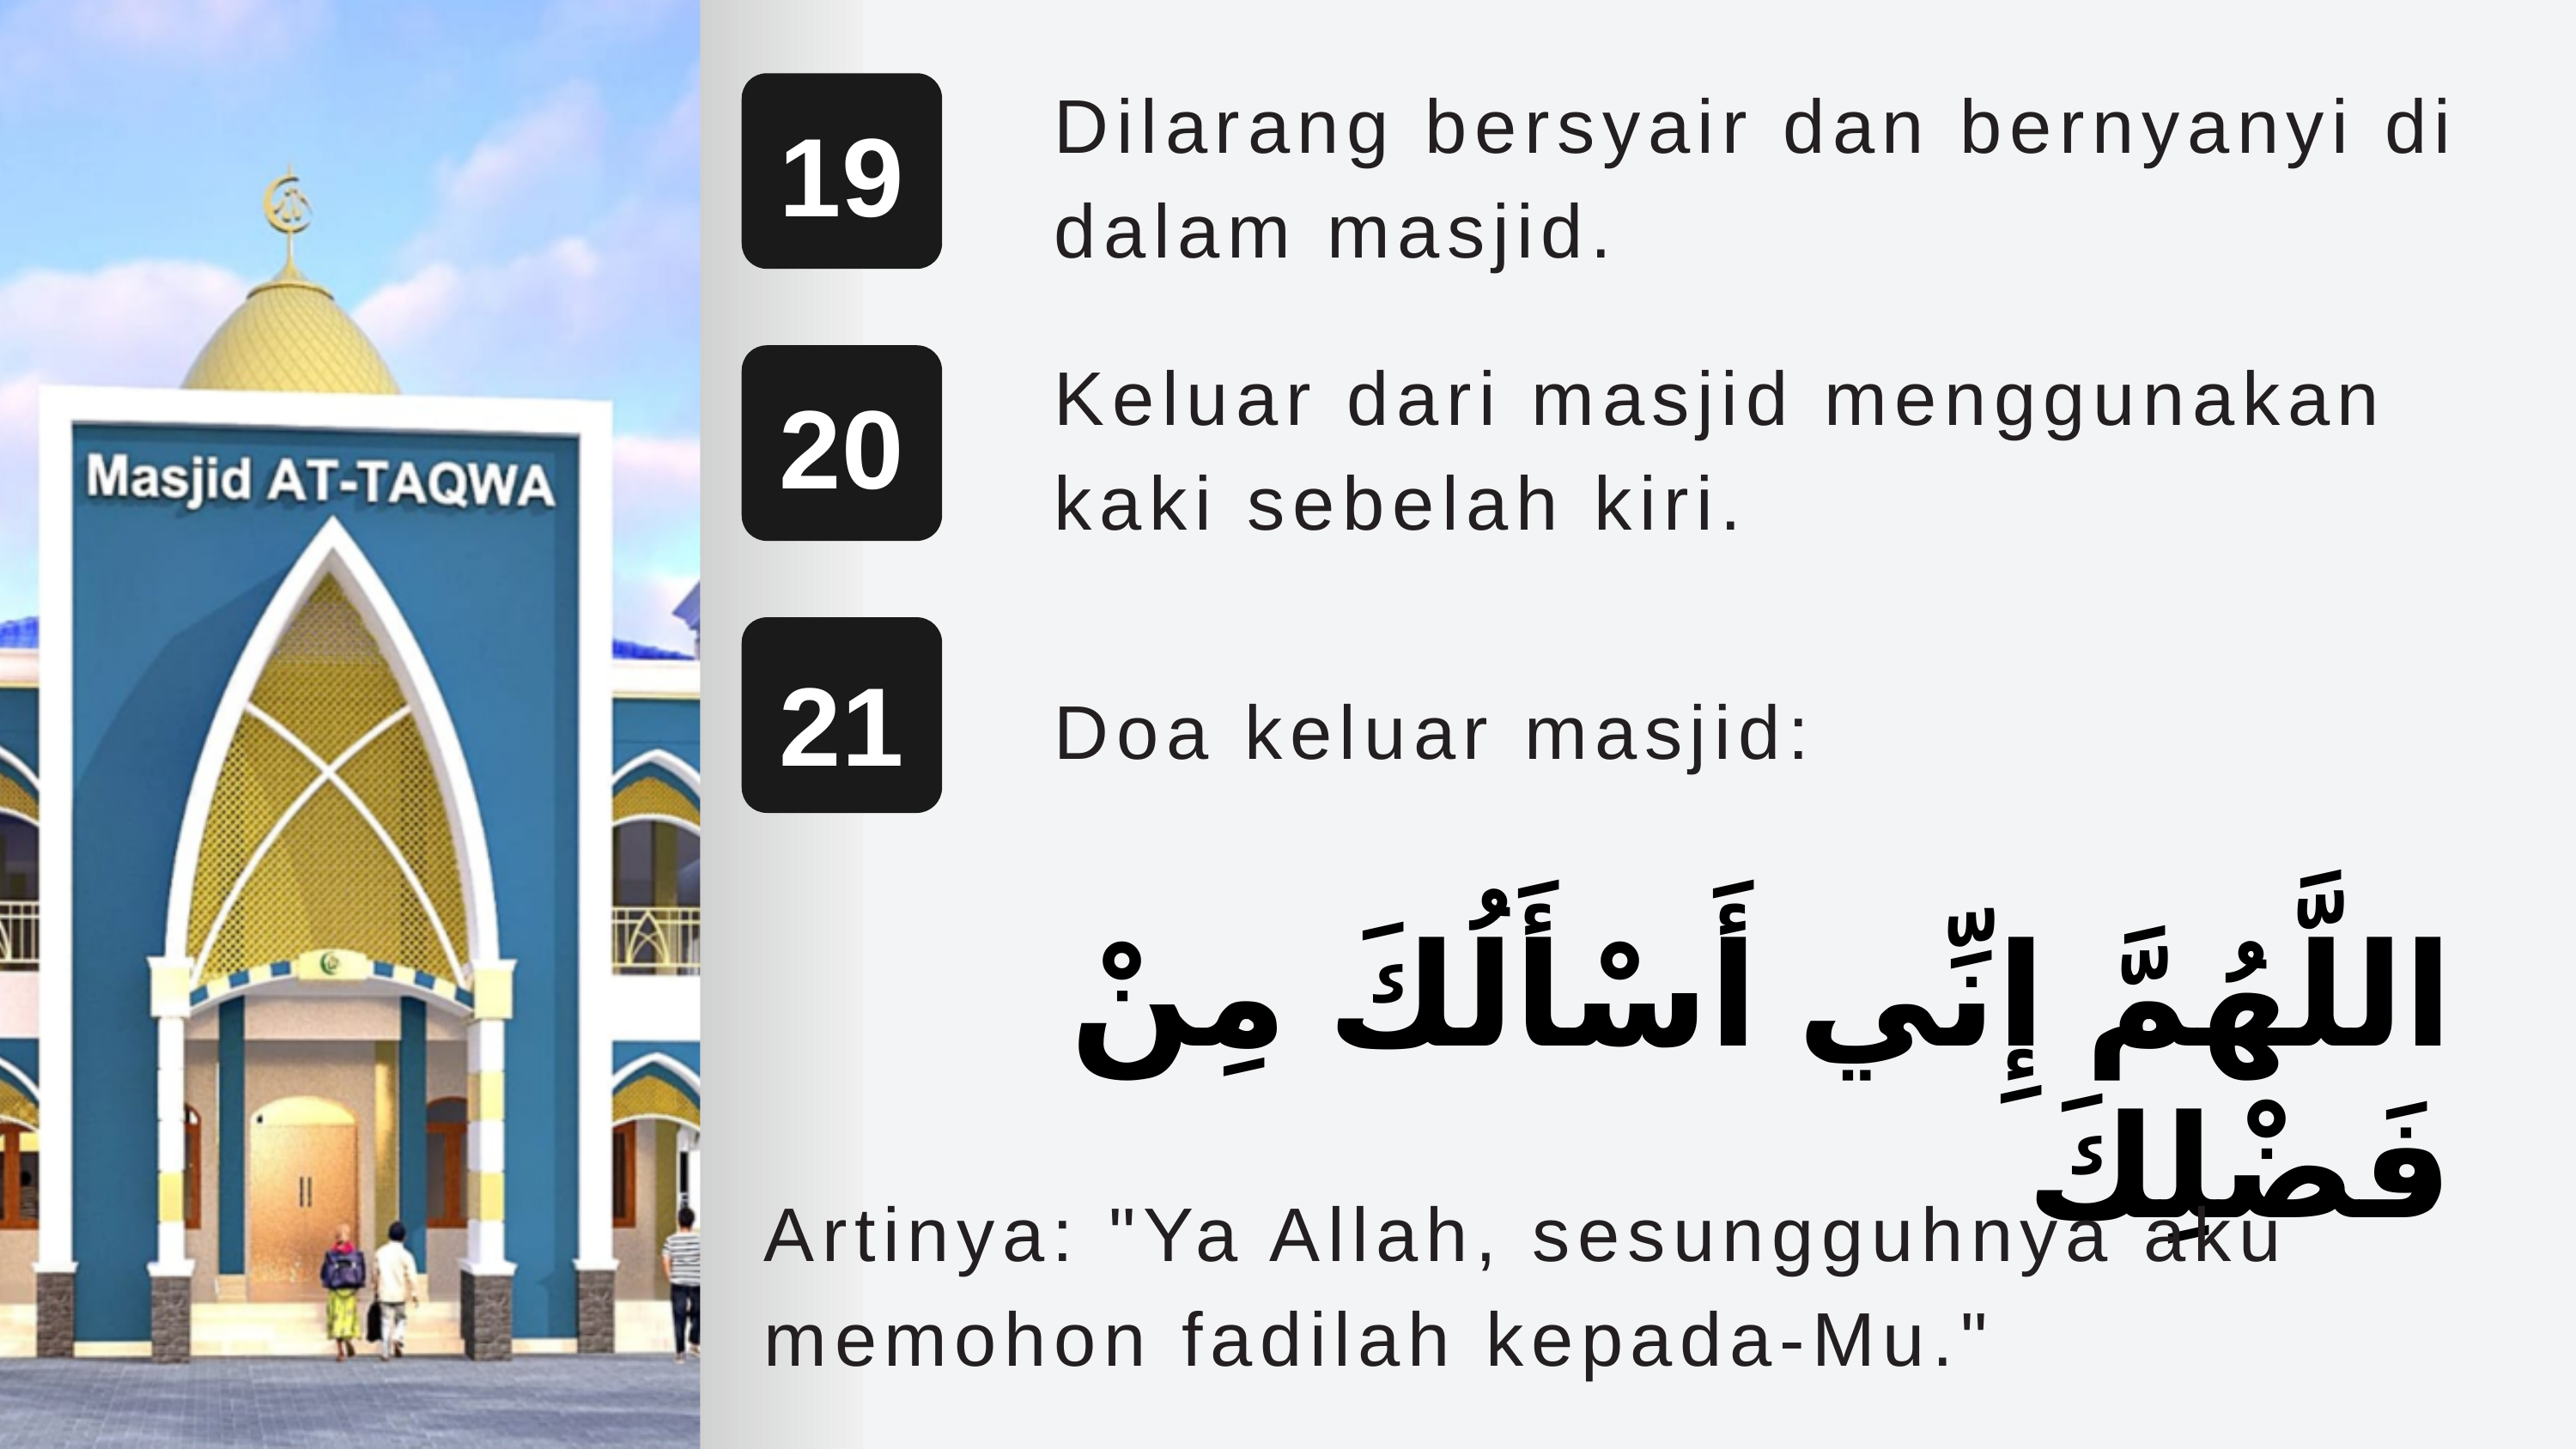

Dilarang bersyair dan bernyanyi di dalam masjid.

19
Keluar dari masjid menggunakan kaki sebelah kiri.

20

21
Doa keluar masjid:
اللَّهُمَّ إِنِّي أَسْأَلُكَ مِنْ فَضْلِكَ
Artinya: "Ya Allah, sesungguhnya aku memohon fadilah kepada-Mu."